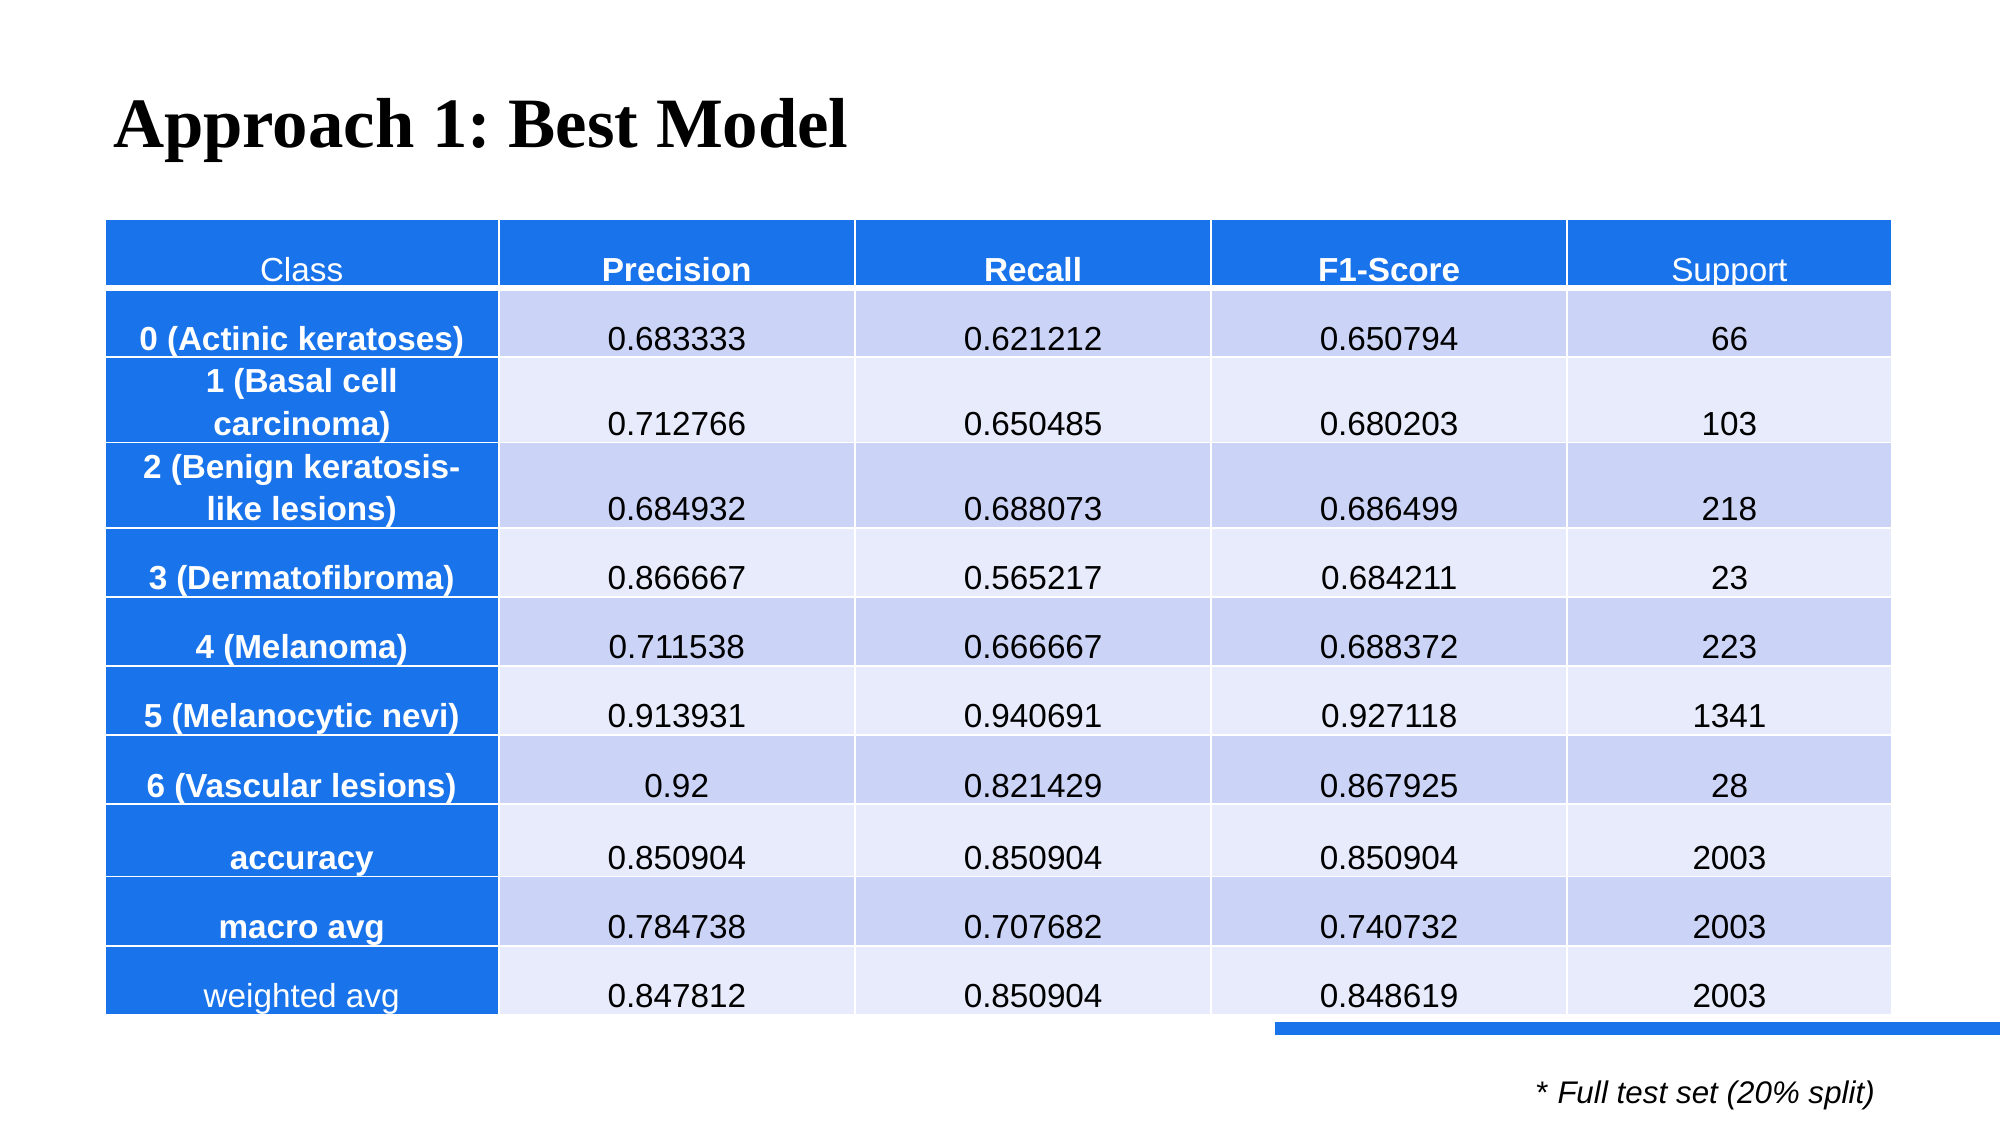

# Approach 1: Best Model
| Class | Precision | Recall | F1-Score | Support |
| --- | --- | --- | --- | --- |
| 0 (Actinic keratoses) | 0.683333 | 0.621212 | 0.650794 | 66 |
| 1 (Basal cell carcinoma) | 0.712766 | 0.650485 | 0.680203 | 103 |
| 2 (Benign keratosis-like lesions) | 0.684932 | 0.688073 | 0.686499 | 218 |
| 3 (Dermatofibroma) | 0.866667 | 0.565217 | 0.684211 | 23 |
| 4 (Melanoma) | 0.711538 | 0.666667 | 0.688372 | 223 |
| 5 (Melanocytic nevi) | 0.913931 | 0.940691 | 0.927118 | 1341 |
| 6 (Vascular lesions) | 0.92 | 0.821429 | 0.867925 | 28 |
| accuracy | 0.850904 | 0.850904 | 0.850904 | 2003 |
| macro avg | 0.784738 | 0.707682 | 0.740732 | 2003 |
| weighted avg | 0.847812 | 0.850904 | 0.848619 | 2003 |
* Full test set (20% split)